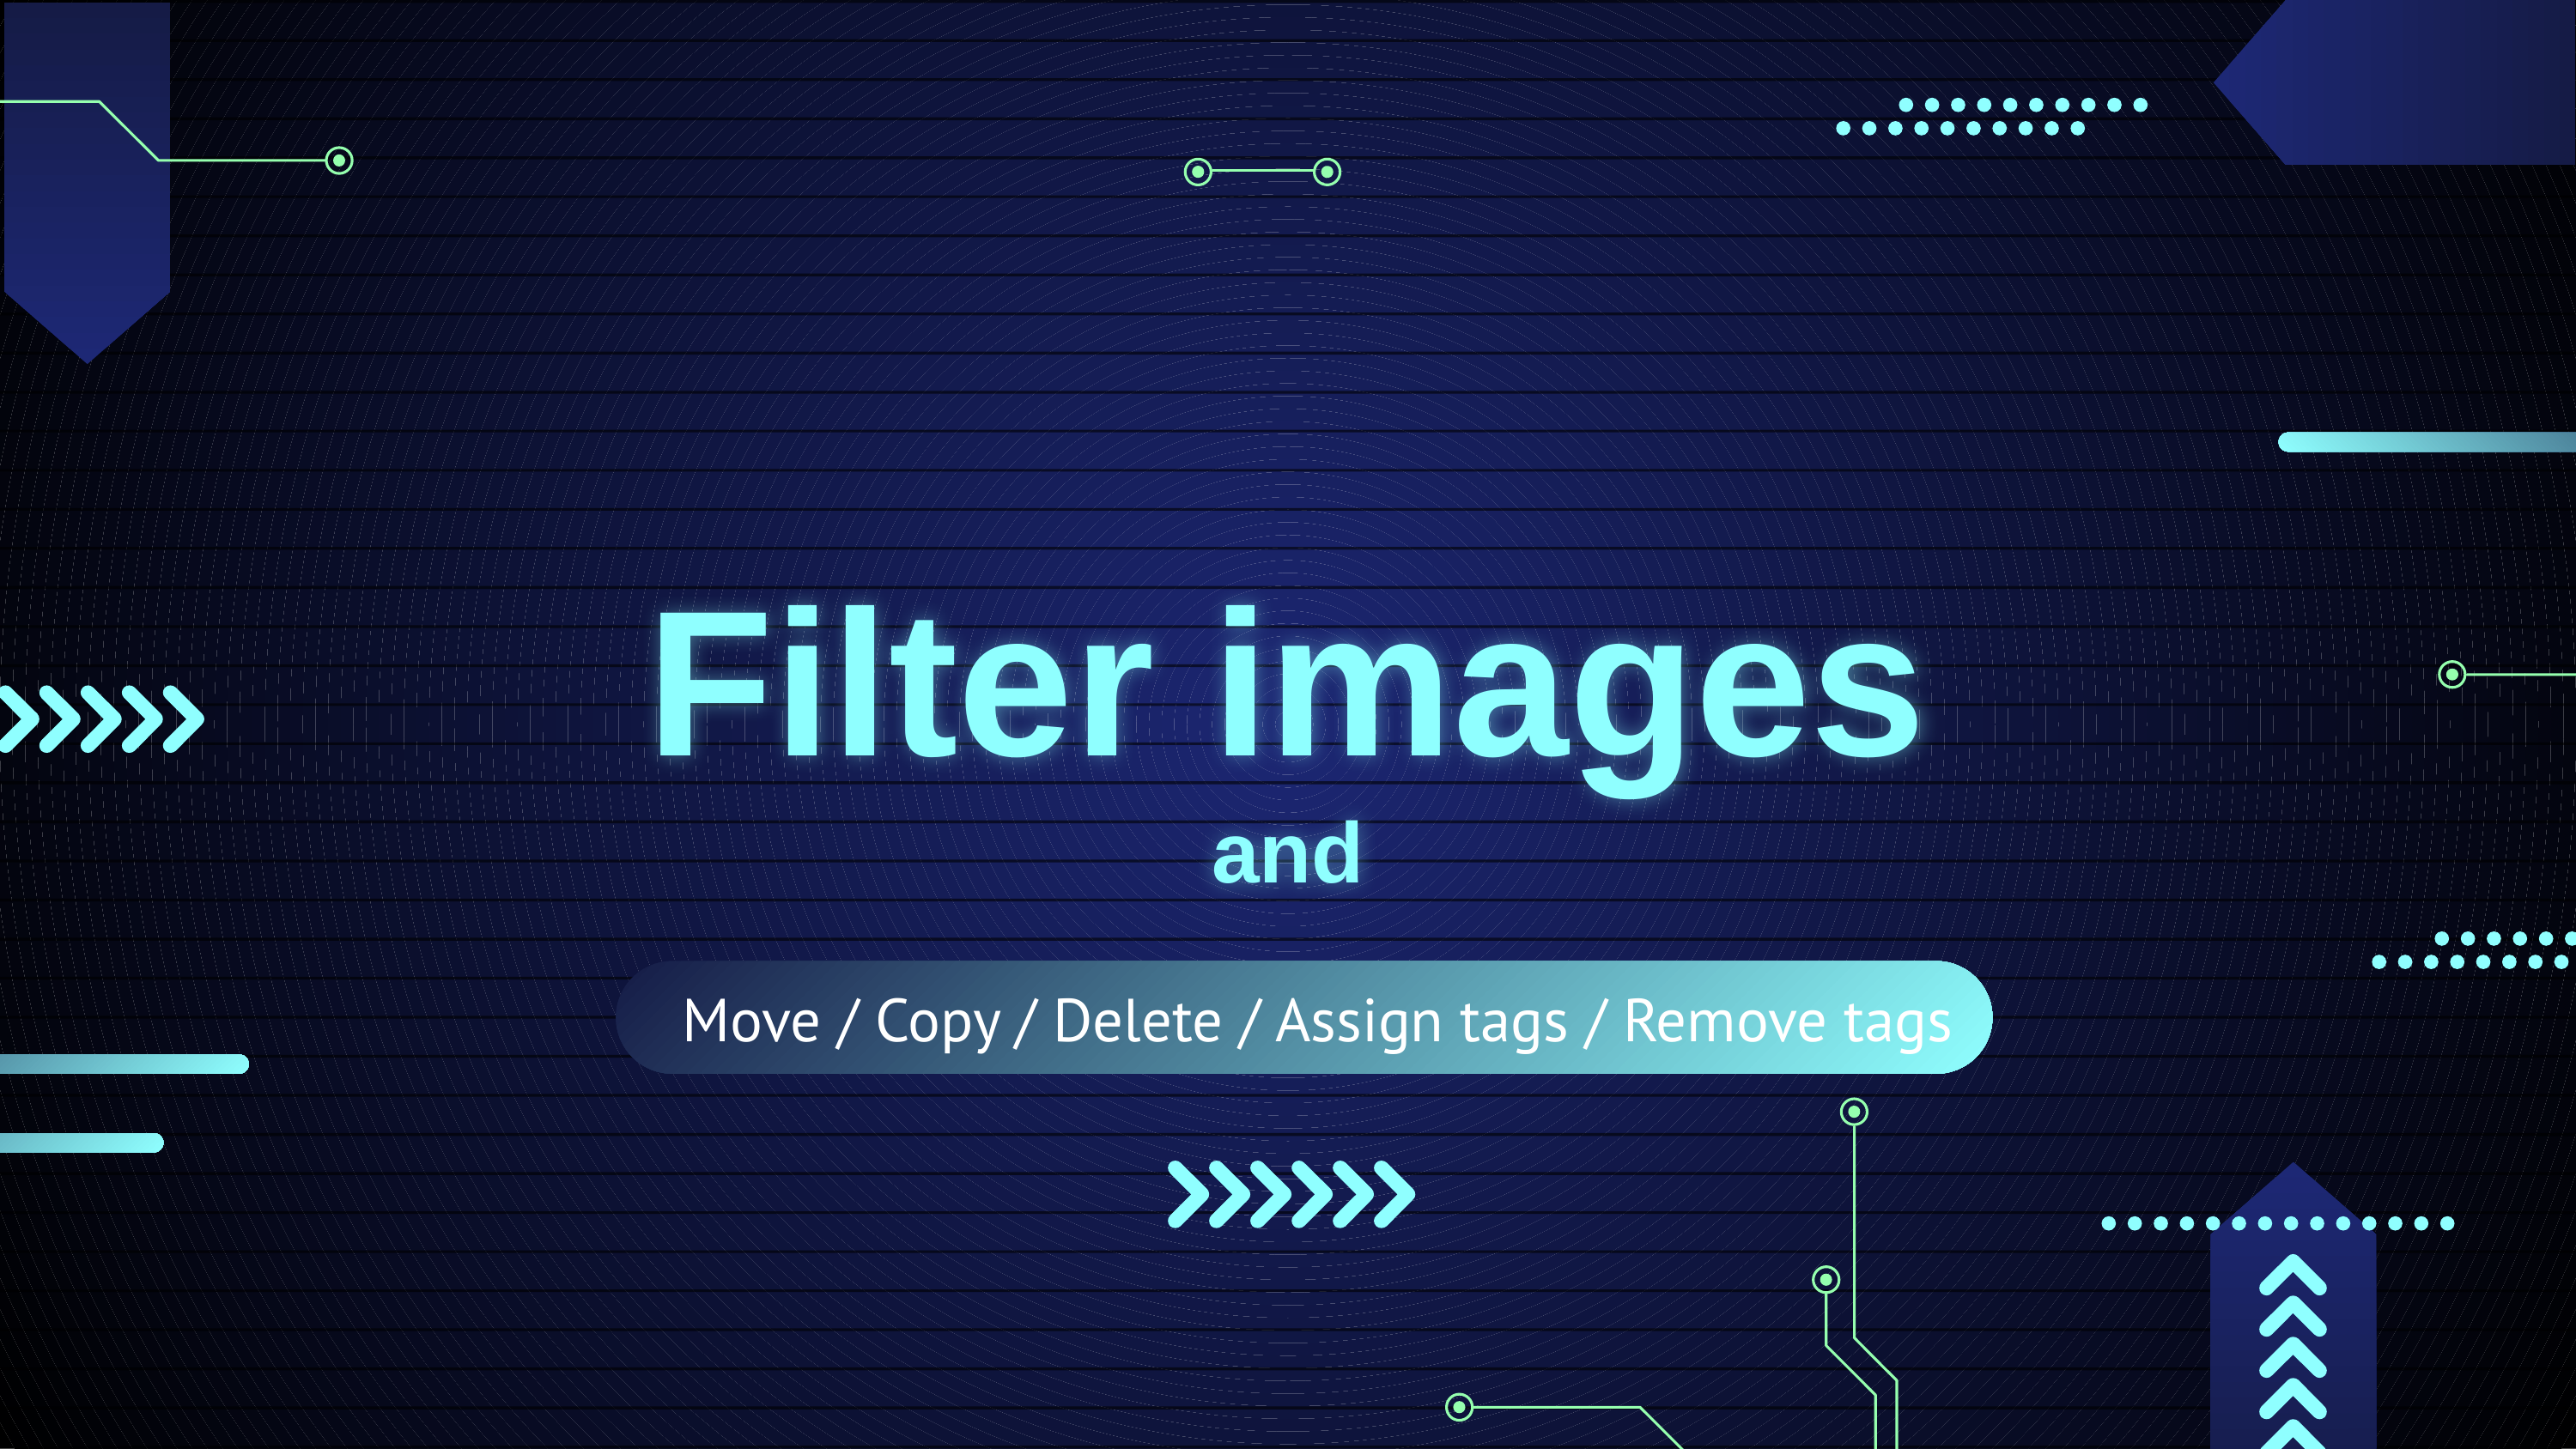

# Filter images
and

Move / Copy / Delete / Assign tags / Remove tags